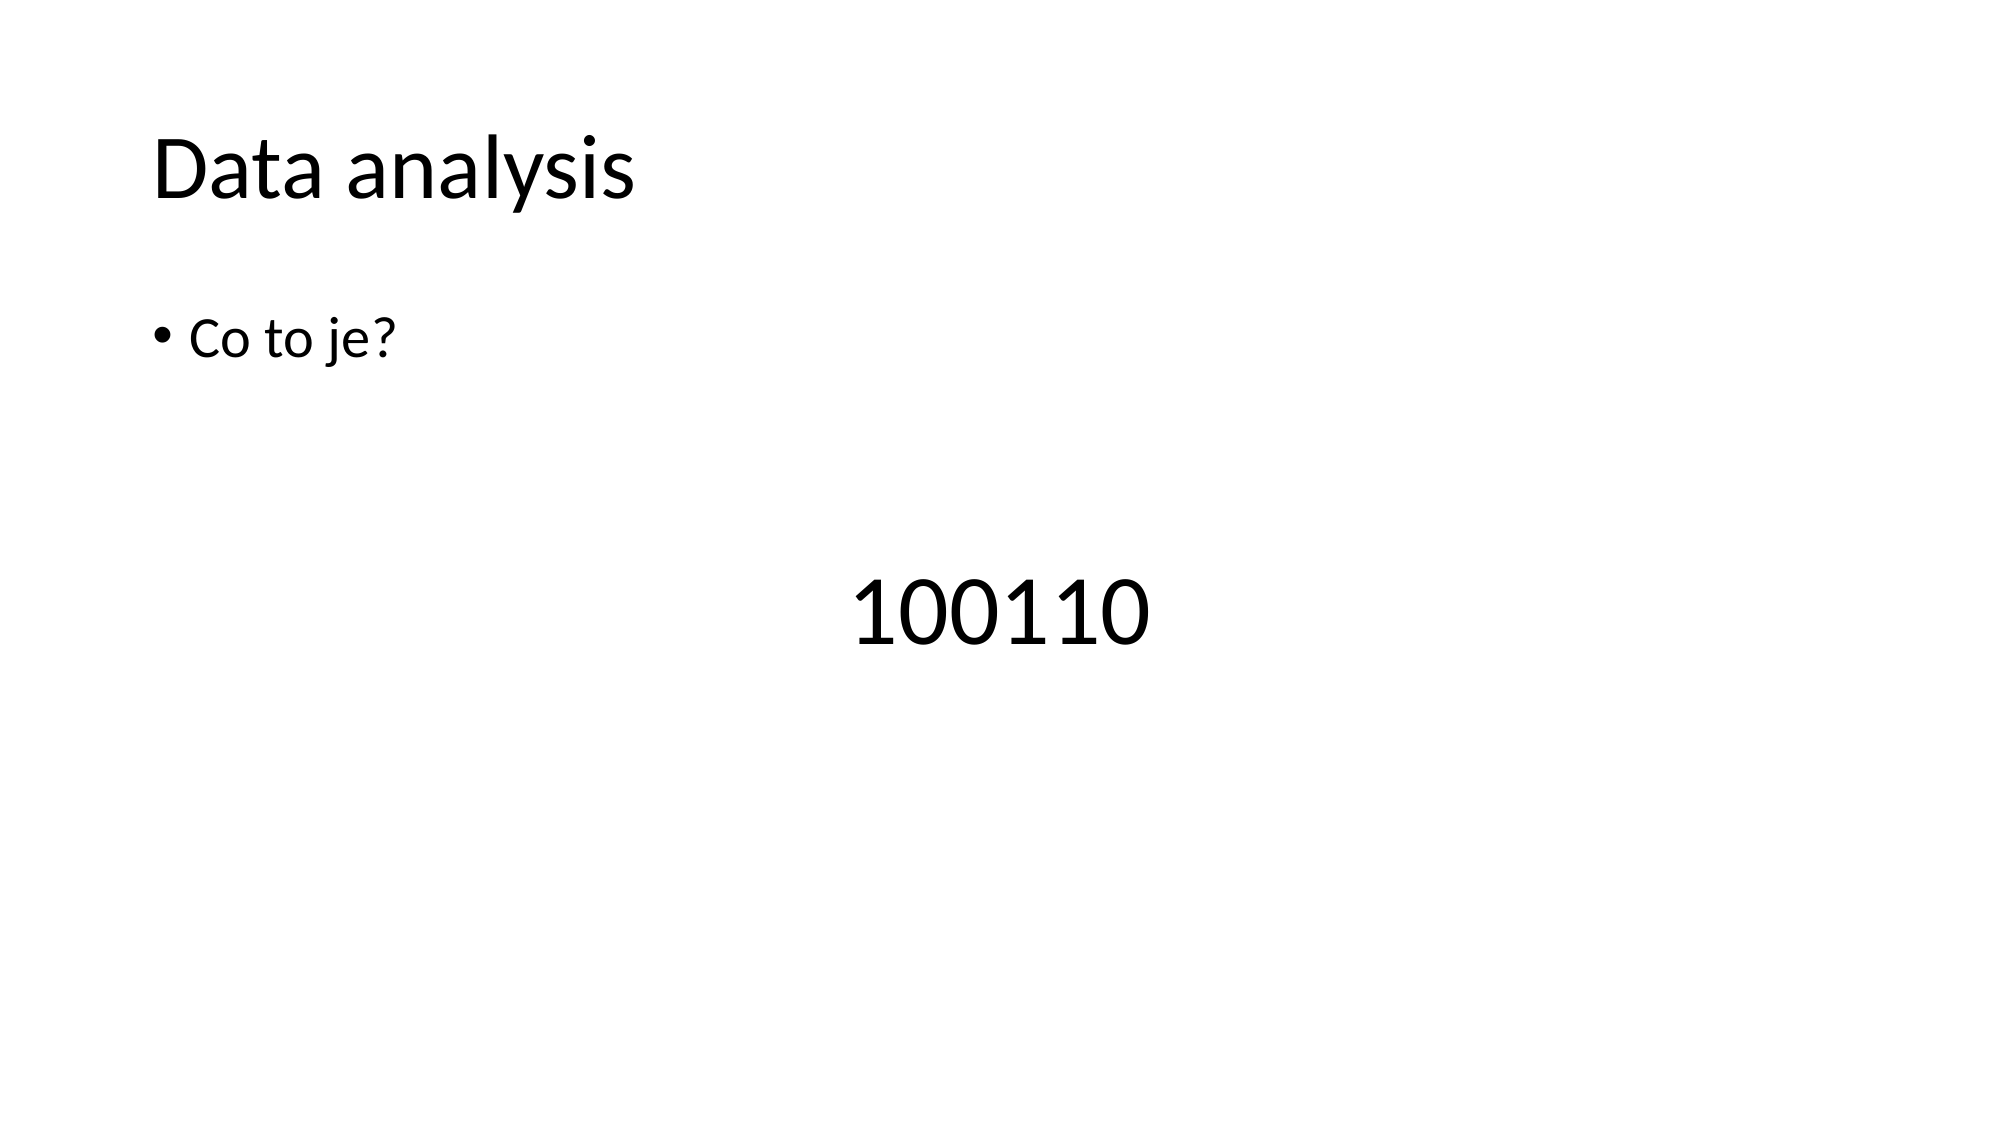

# Data analysis
Co to je?

100110